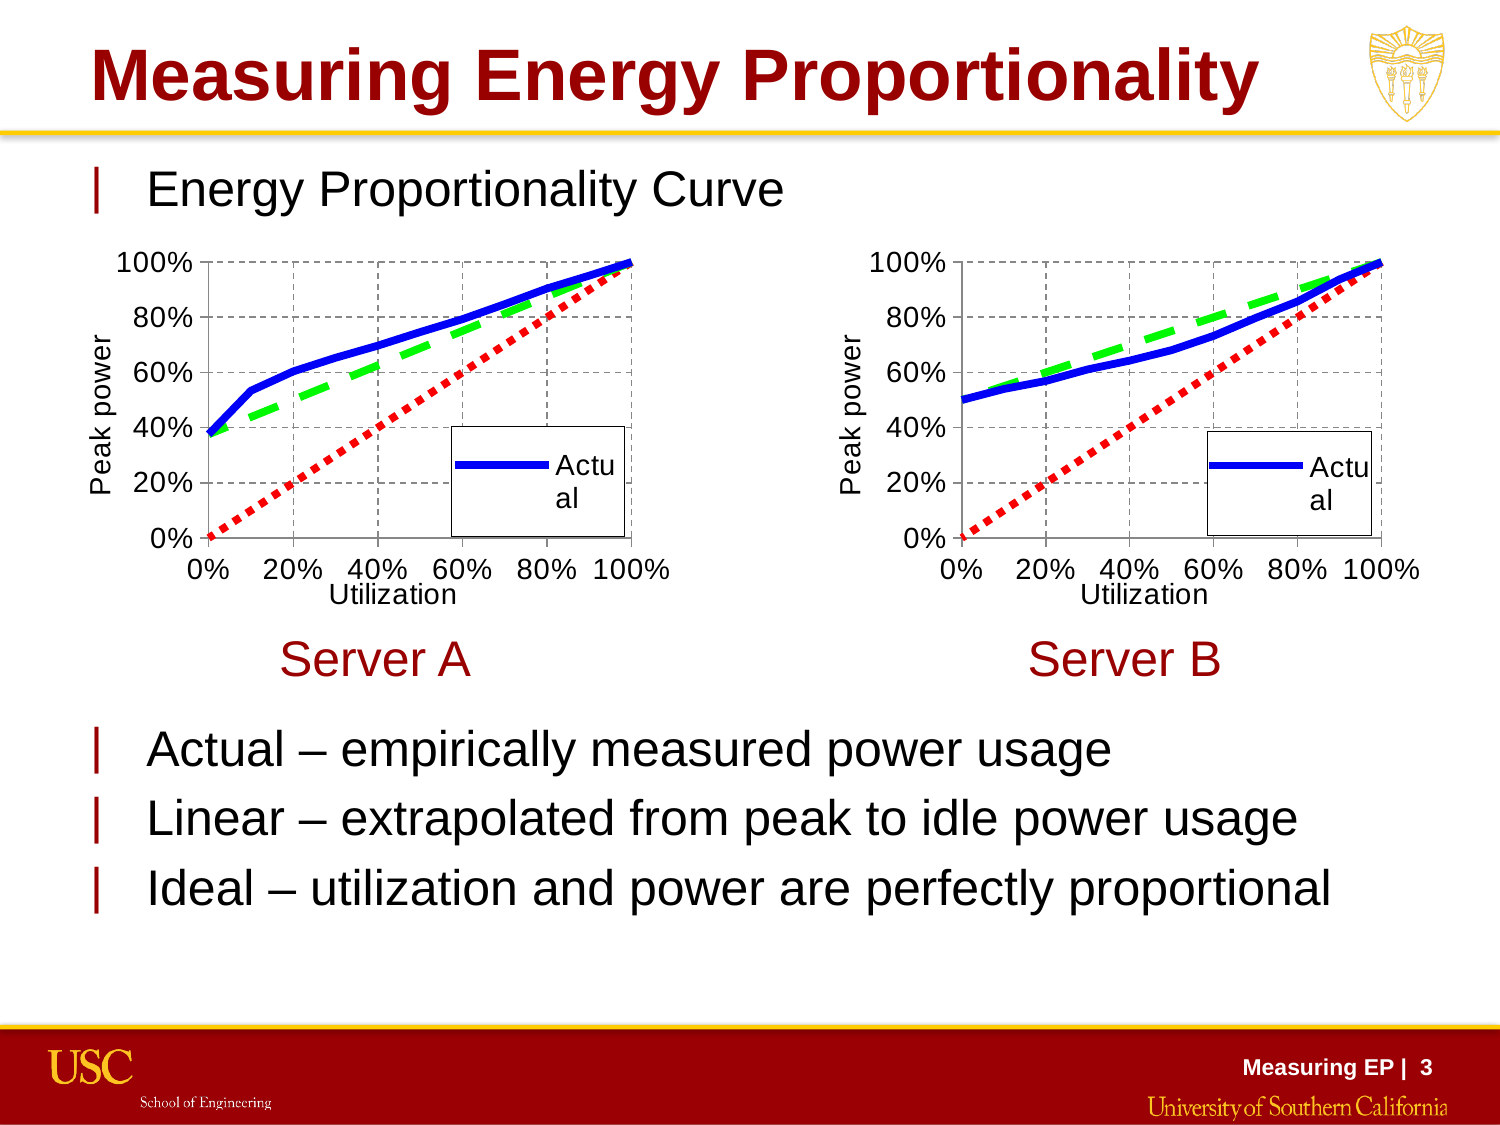

# Measuring Energy Proportionality
Energy Proportionality Curve

Actual – empirically measured power usage
Linear – extrapolated from peak to idle power usage
Ideal – utilization and power are perfectly proportional

### Chart

| Category | Actual | Linear | Ideal |
|---|---|---|---|

### Chart

| Category | Actual | Linear | Ideal |
|---|---|---|---|
Server A
Server B
Measuring EP |  3